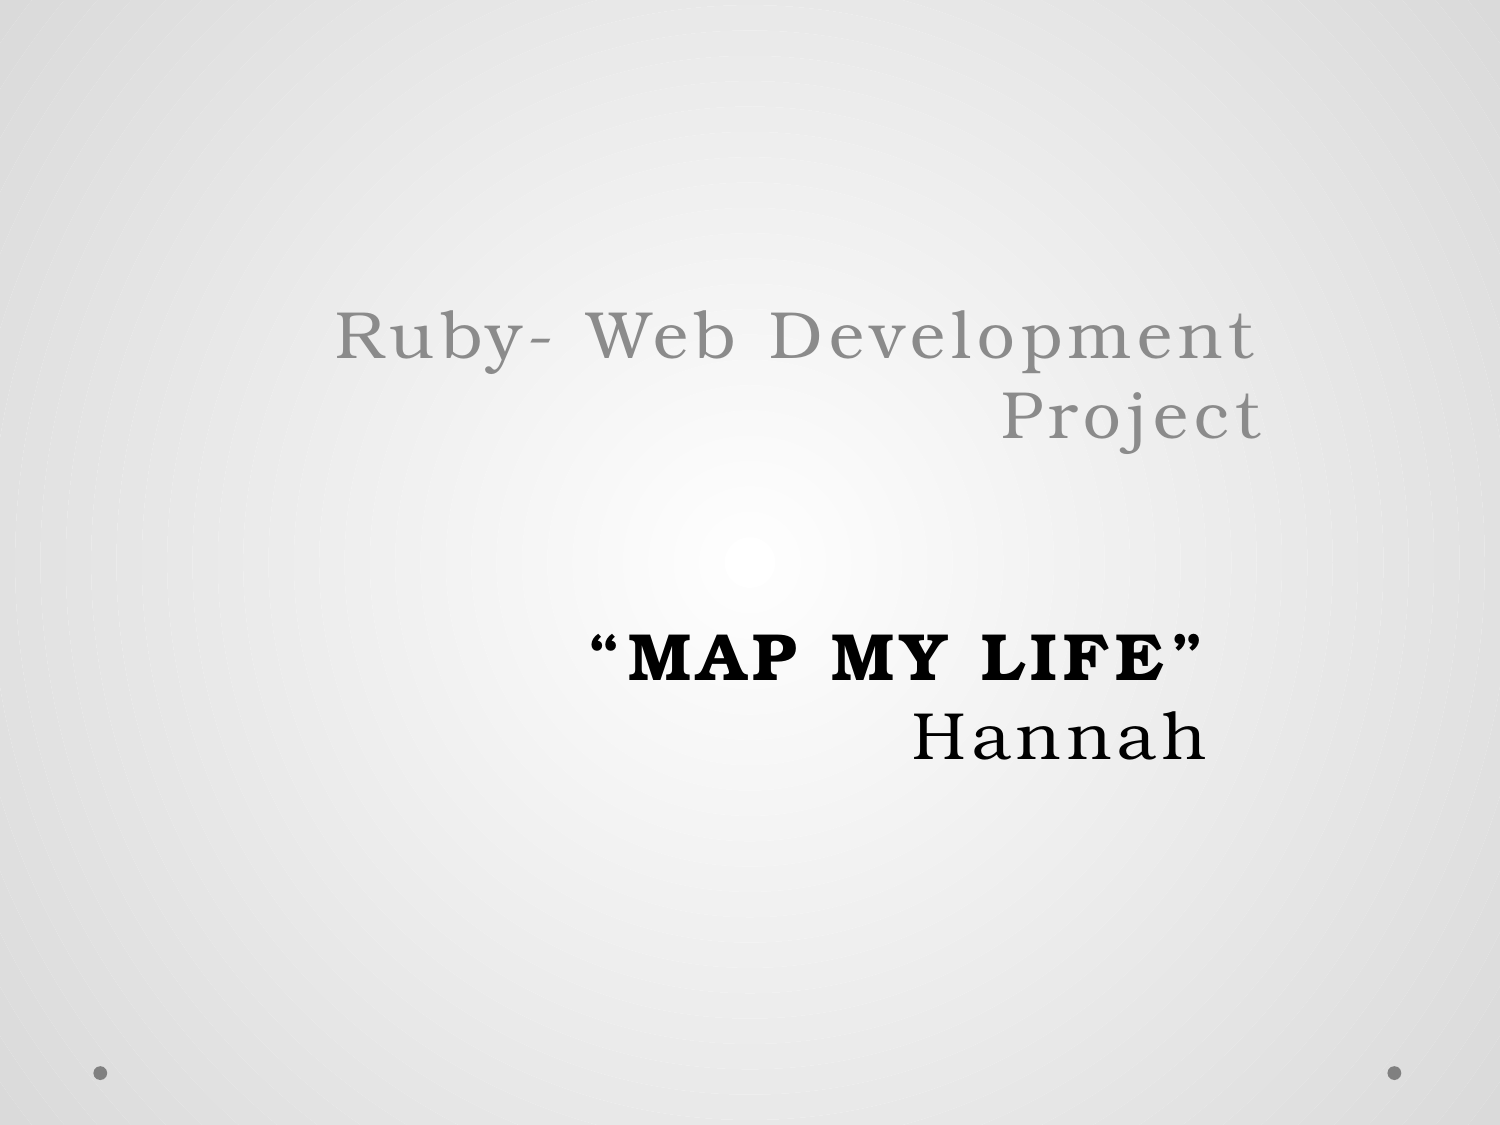

Ruby- Web Development Project
“MAP MY LIFE”
Hannah